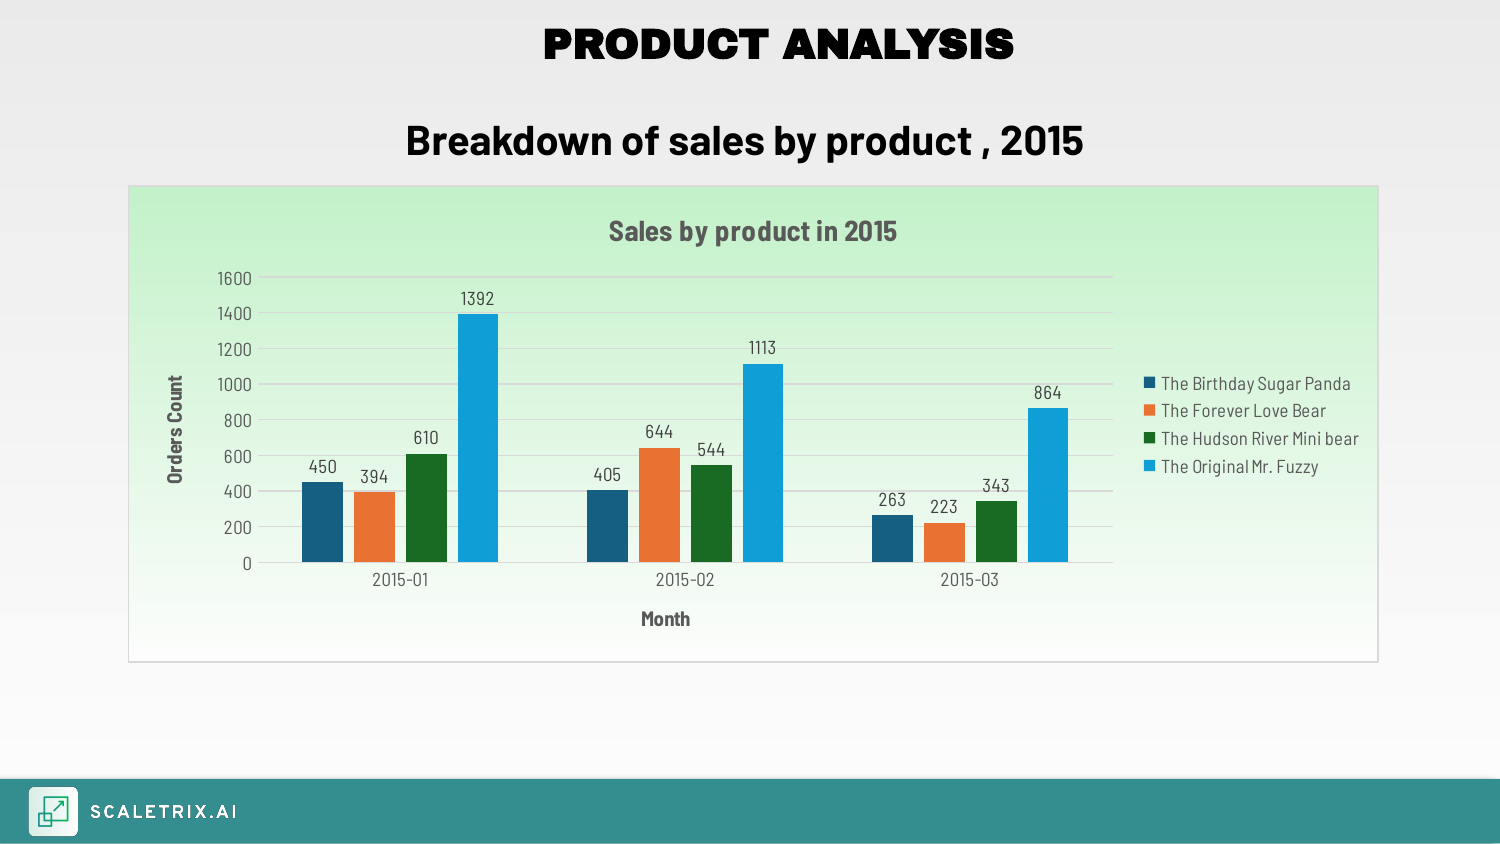

PRODUCT ANALYSIS
Breakdown of sales by product , 2015

### Chart: Sales by product in 2015

| Category | The Birthday Sugar Panda | The Forever Love Bear | The Hudson River Mini bear | The Original Mr. Fuzzy |
|---|---|---|---|---|
| 2015-01 | 450.0 | 394.0 | 610.0 | 1392.0 |
| 2015-02 | 405.0 | 644.0 | 544.0 | 1113.0 |
| 2015-03 | 263.0 | 223.0 | 343.0 | 864.0 |